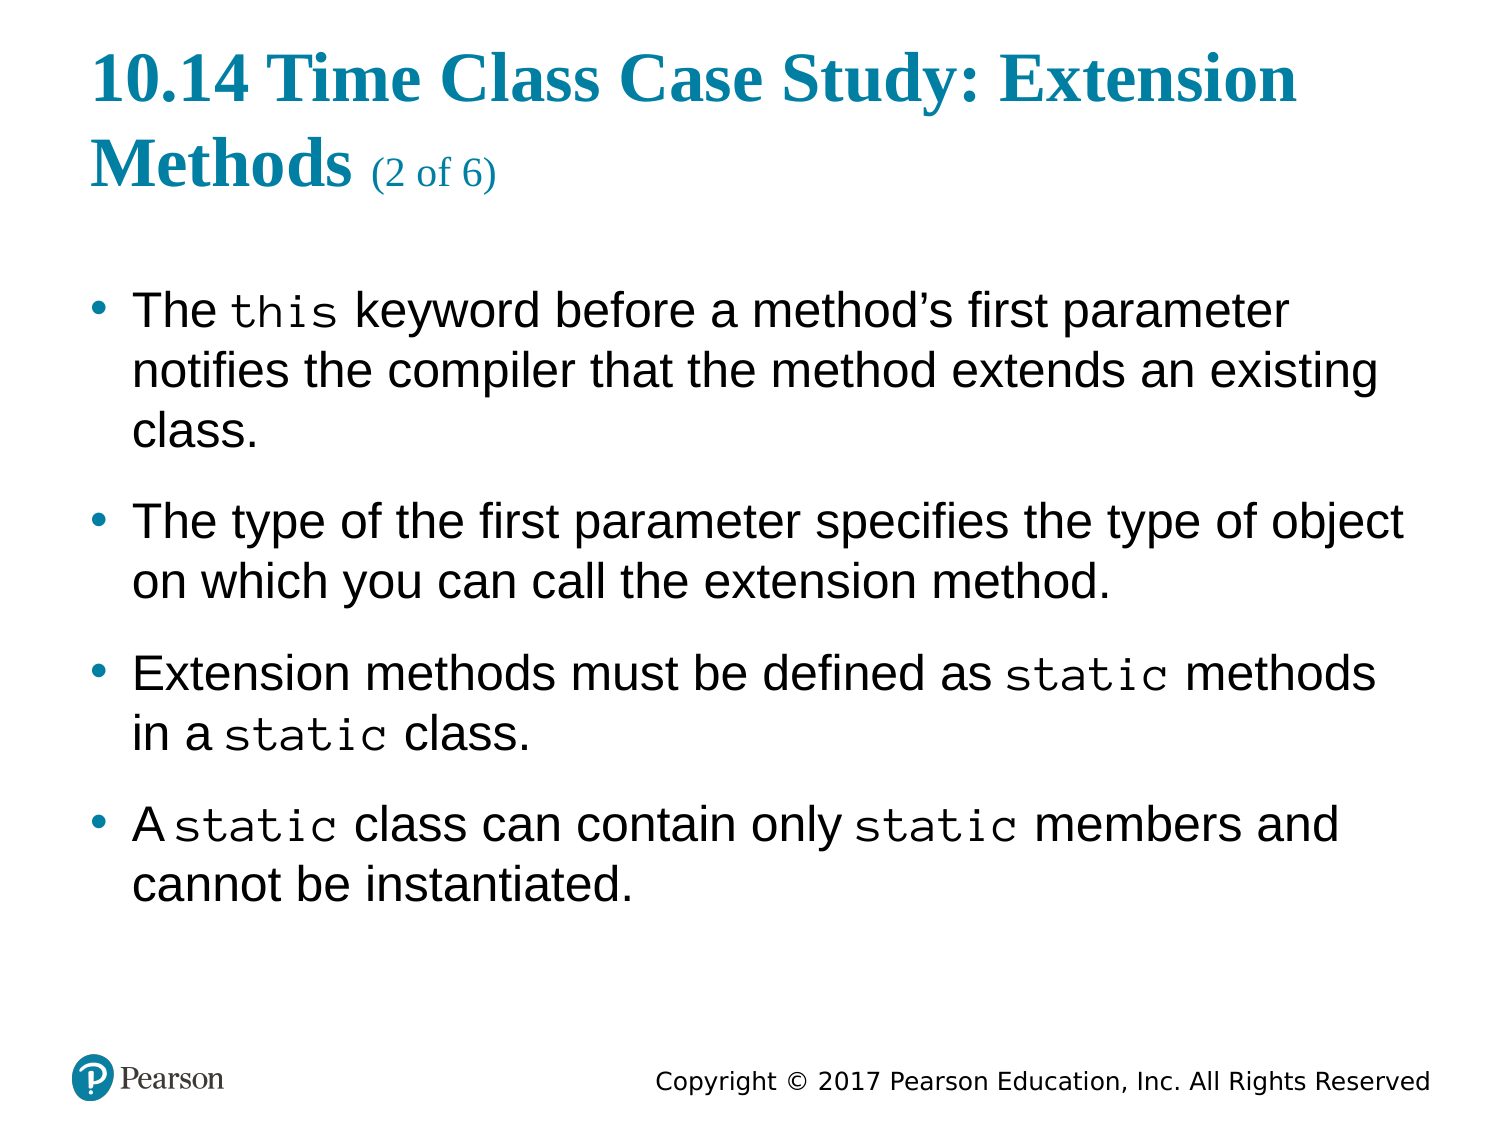

# 10.14 Time Class Case Study: Extension Methods (2 of 6)
The this keyword before a method’s first parameter notifies the compiler that the method extends an existing class.
The type of the first parameter specifies the type of object on which you can call the extension method.
Extension methods must be defined as static methods in a static class.
A static class can contain only static members and cannot be instantiated.